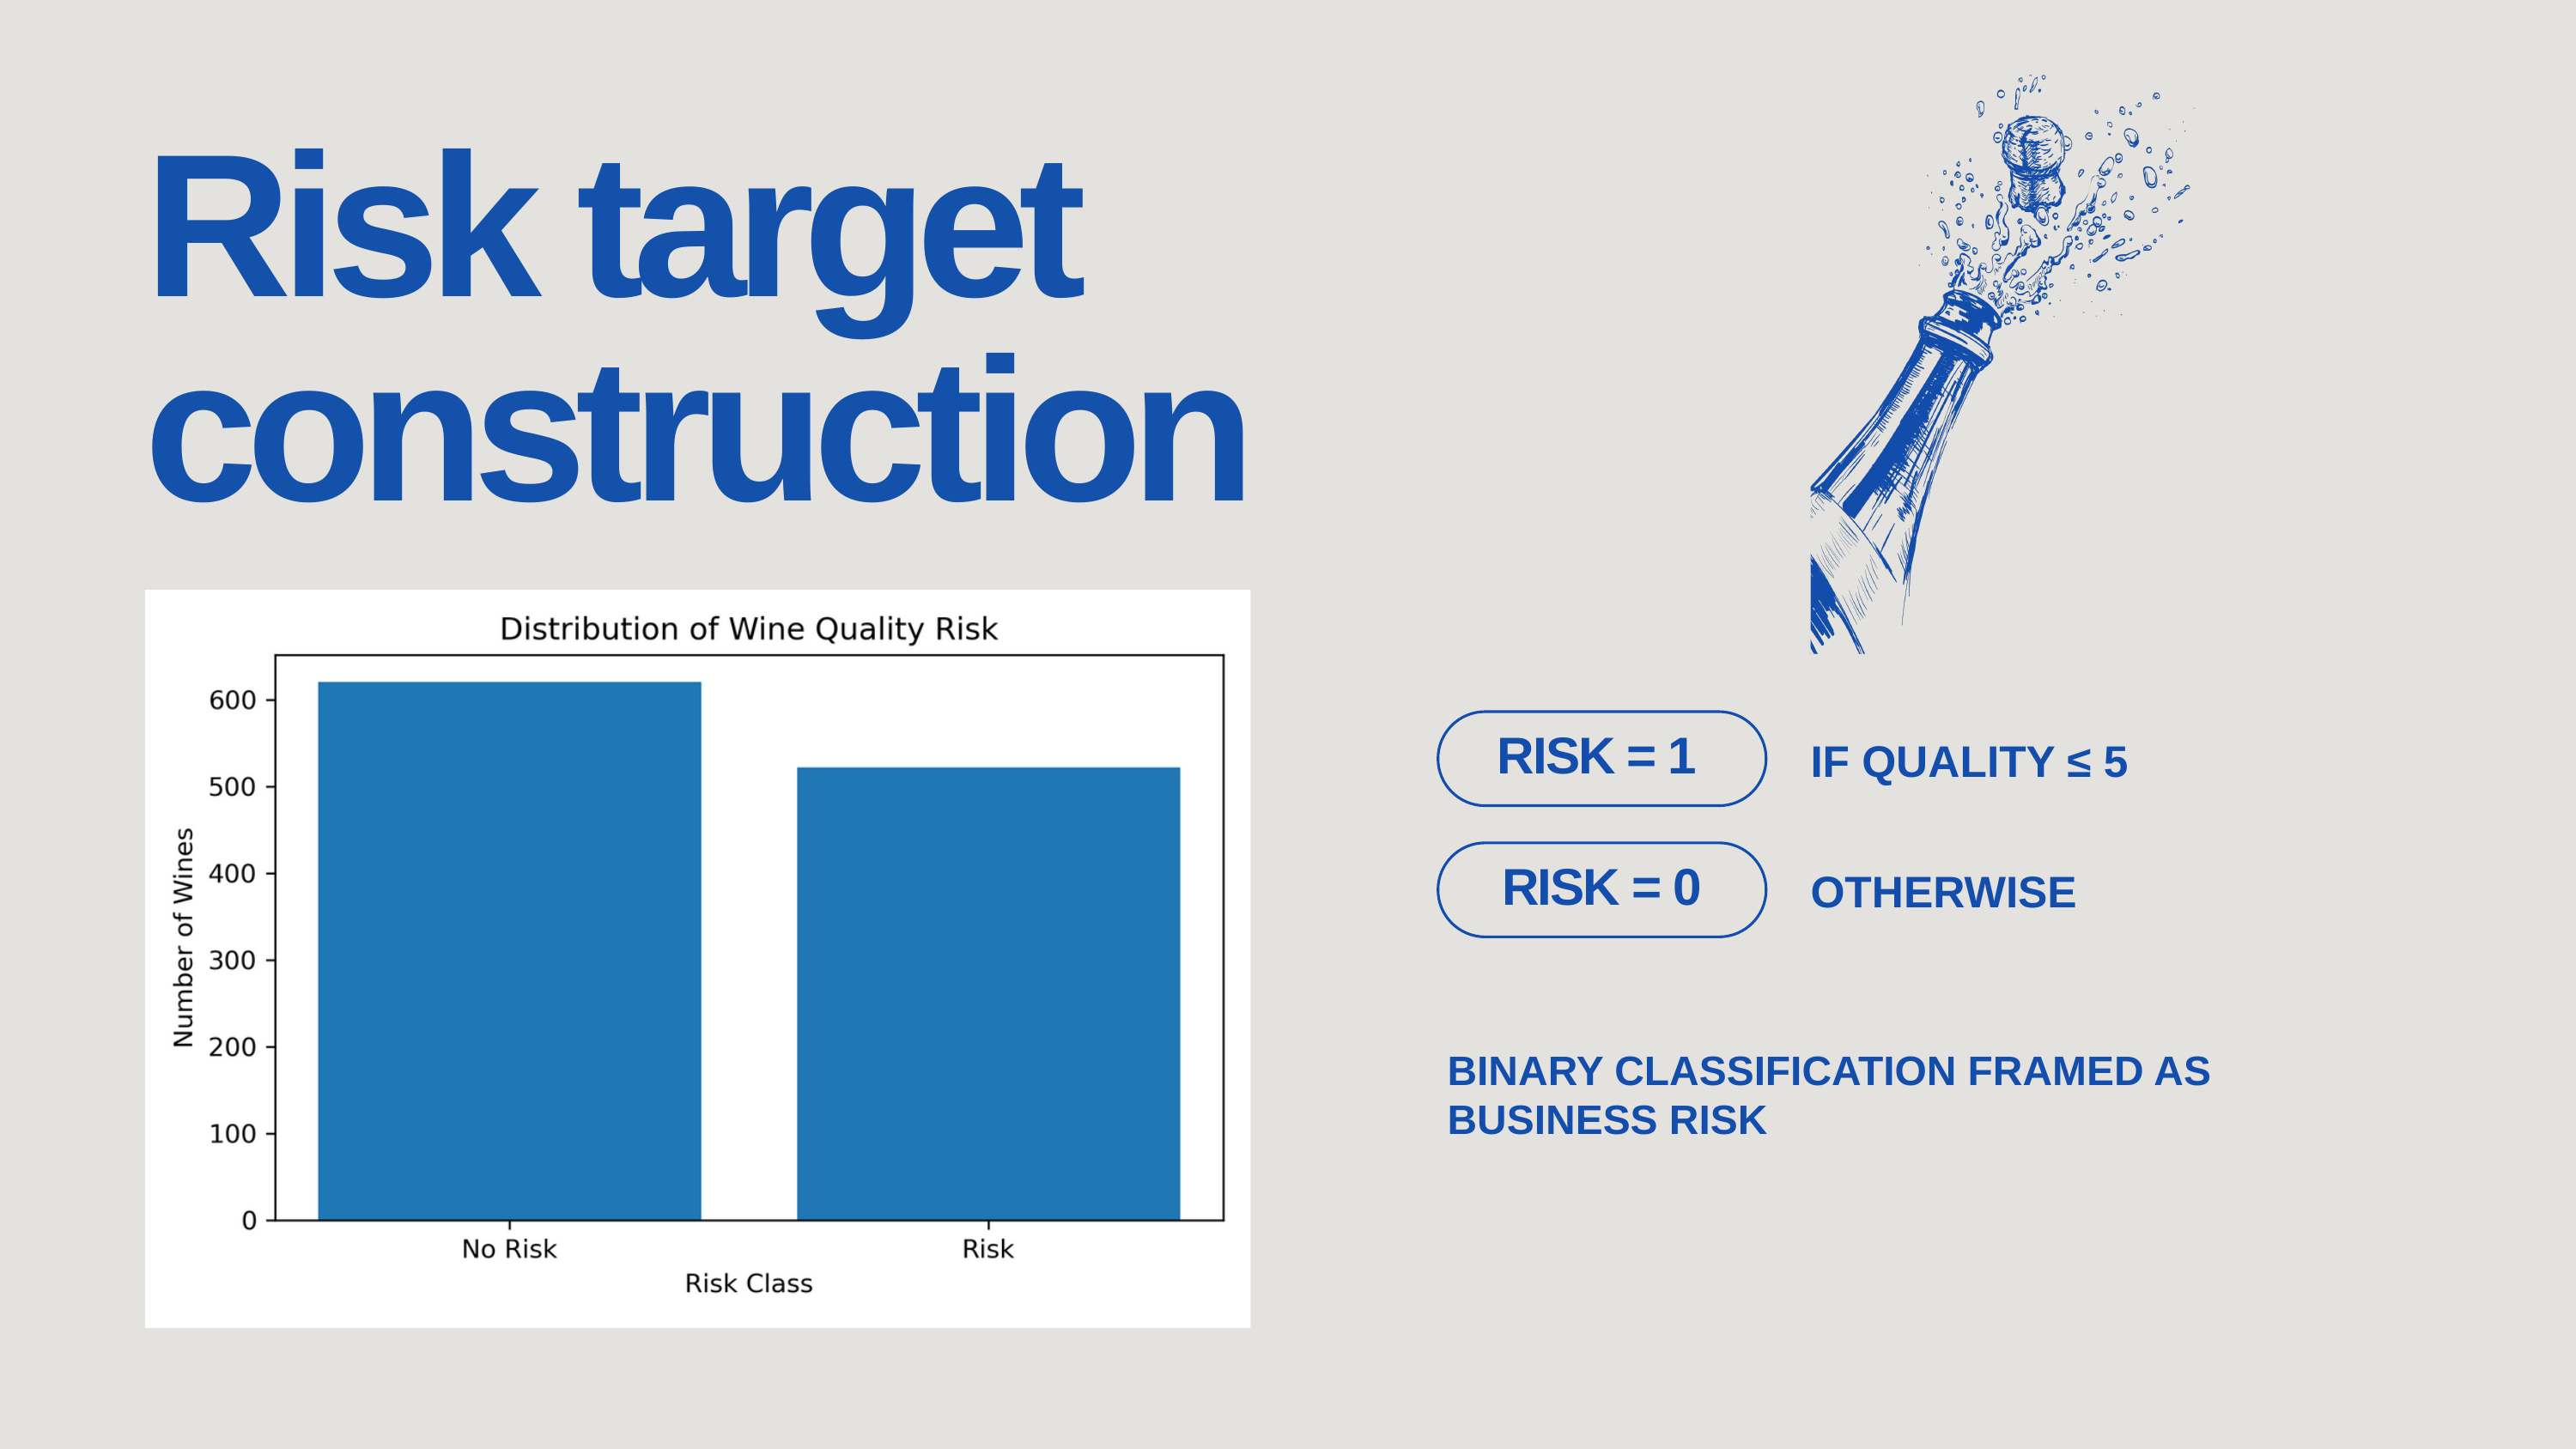

Risk target construction

IF QUALITY ≤ 5
RISK = 1

OTHERWISE
RISK = 0
BINARY CLASSIFICATION FRAMED AS BUSINESS RISK